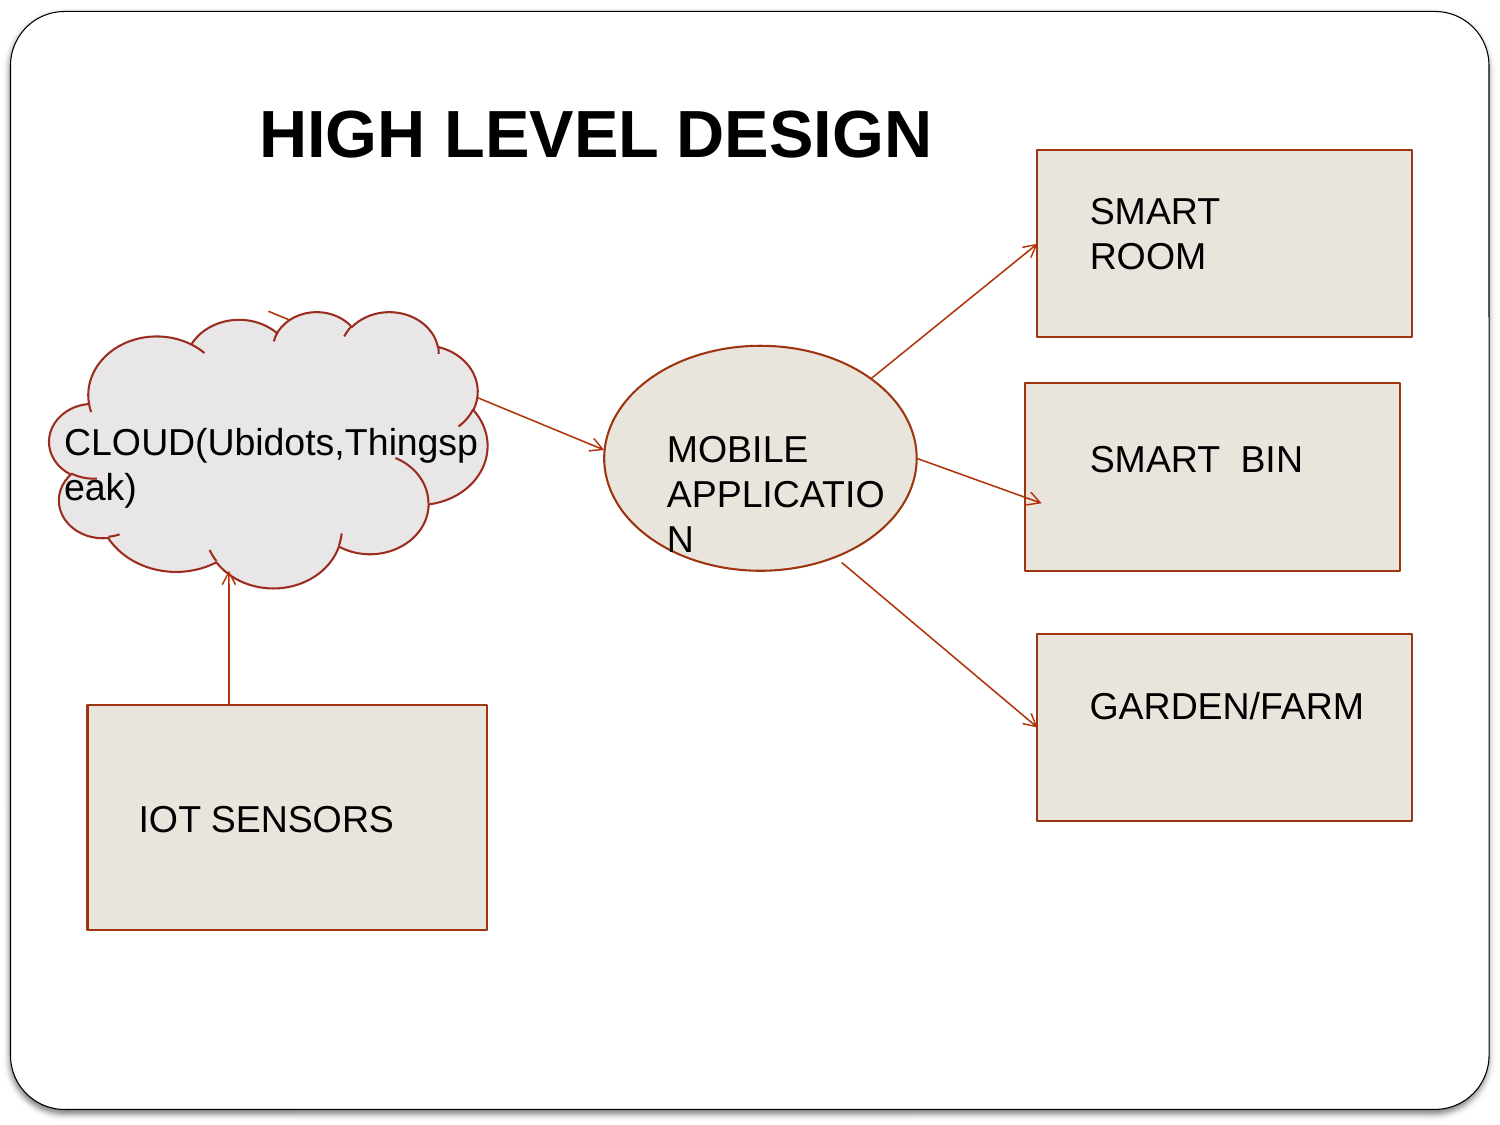

HIGH LEVEL DESIGN

SMART ROOM

CLOUD(Ubidots,Thingspeak)
MOBILE APPLICATION
SMART  BIN

GARDEN/FARM

IOT SENSORS